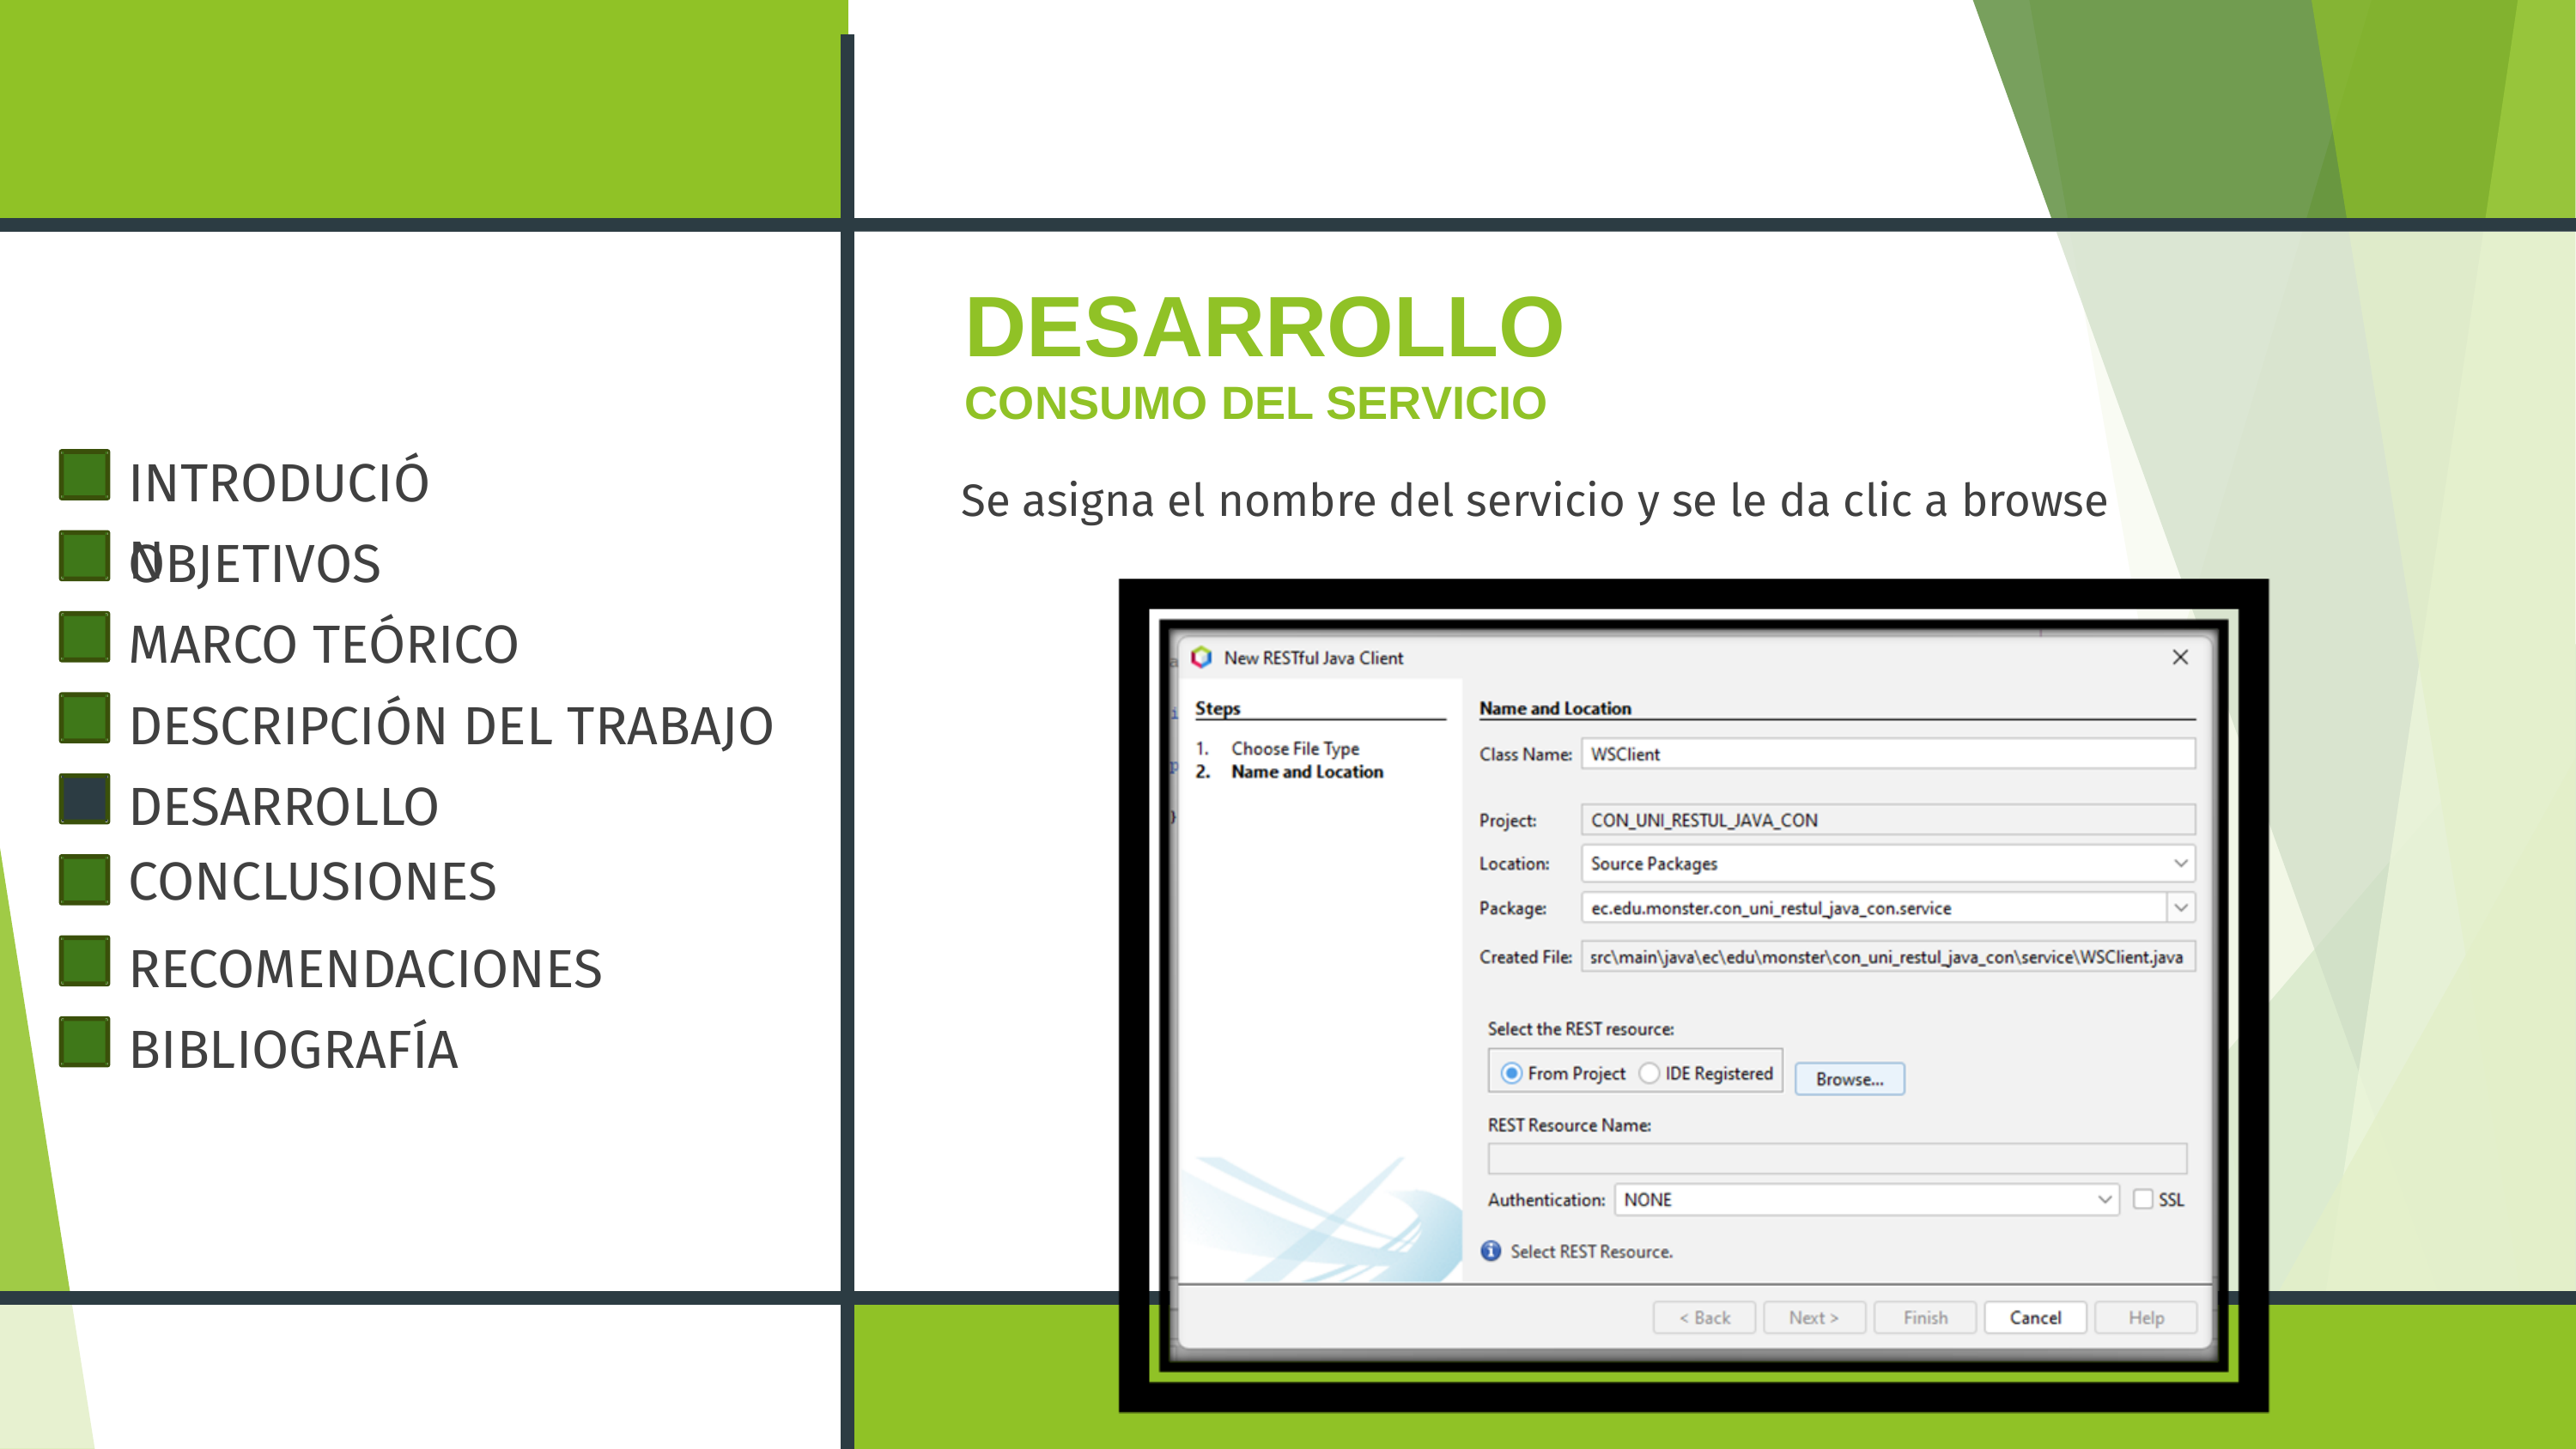

DESARROLLO
CONSUMO DEL SERVICIO
INTRODUCIÓN

OBJETIVOS

MARCO TEÓRICO

DESCRIPCIÓN DEL TRABAJO

DESARROLLO

CONCLUSIONES

RECOMENDACIONES

BIBLIOGRAFÍA

Se asigna el nombre del servicio y se le da clic a browse